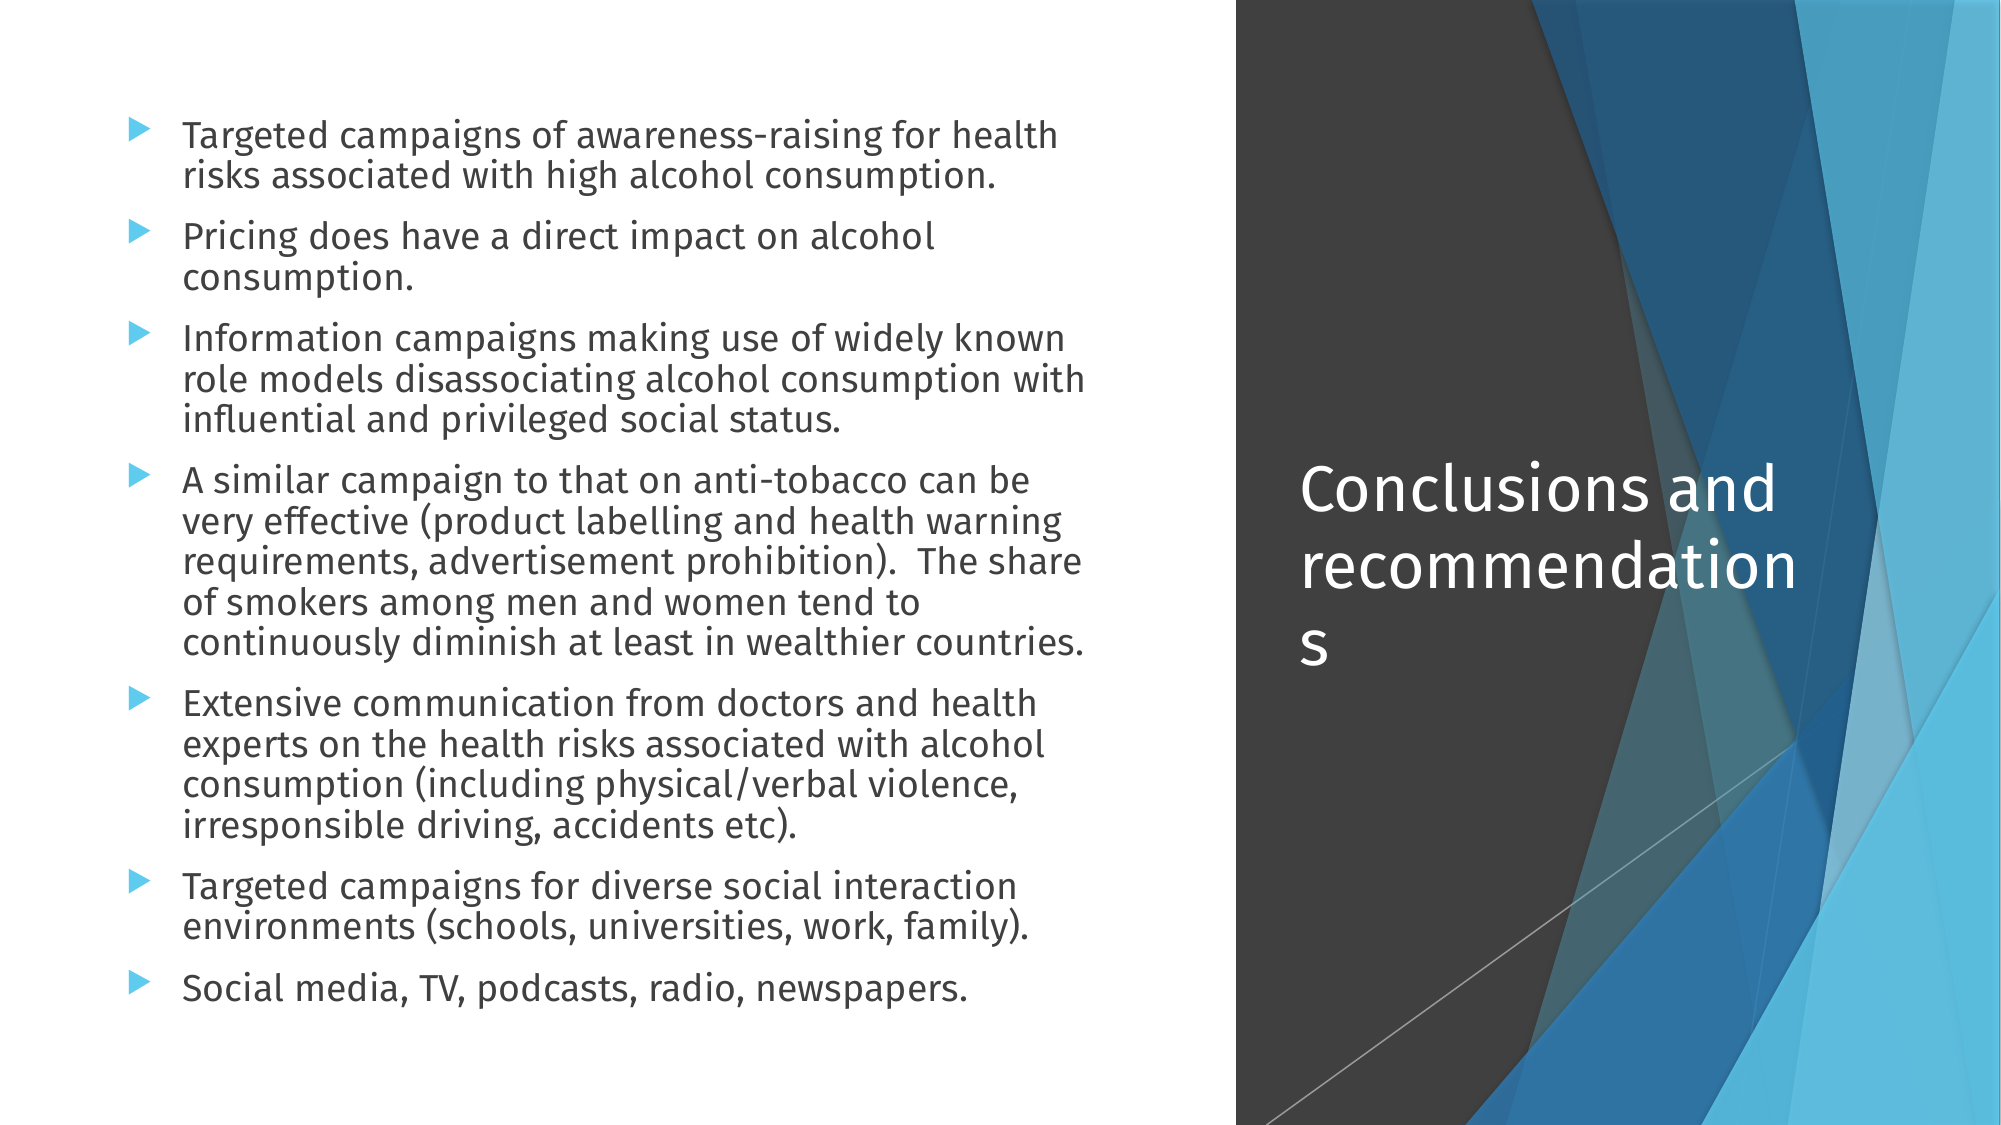

Targeted campaigns of awareness-raising for health risks associated with high alcohol consumption.
Pricing does have a direct impact on alcohol consumption.
Information campaigns making use of widely known role models disassociating alcohol consumption with influential and privileged social status.
A similar campaign to that on anti-tobacco can be very effective (product labelling and health warning requirements, advertisement prohibition).  The share of smokers among men and women tend to continuously diminish at least in wealthier countries.
Extensive communication from doctors and health experts on the health risks associated with alcohol consumption (including physical/verbal violence, irresponsible driving, accidents etc).
Targeted campaigns for diverse social interaction environments (schools, universities, work, family).
Social media, TV, podcasts, radio, newspapers.
# Conclusions and recommendations